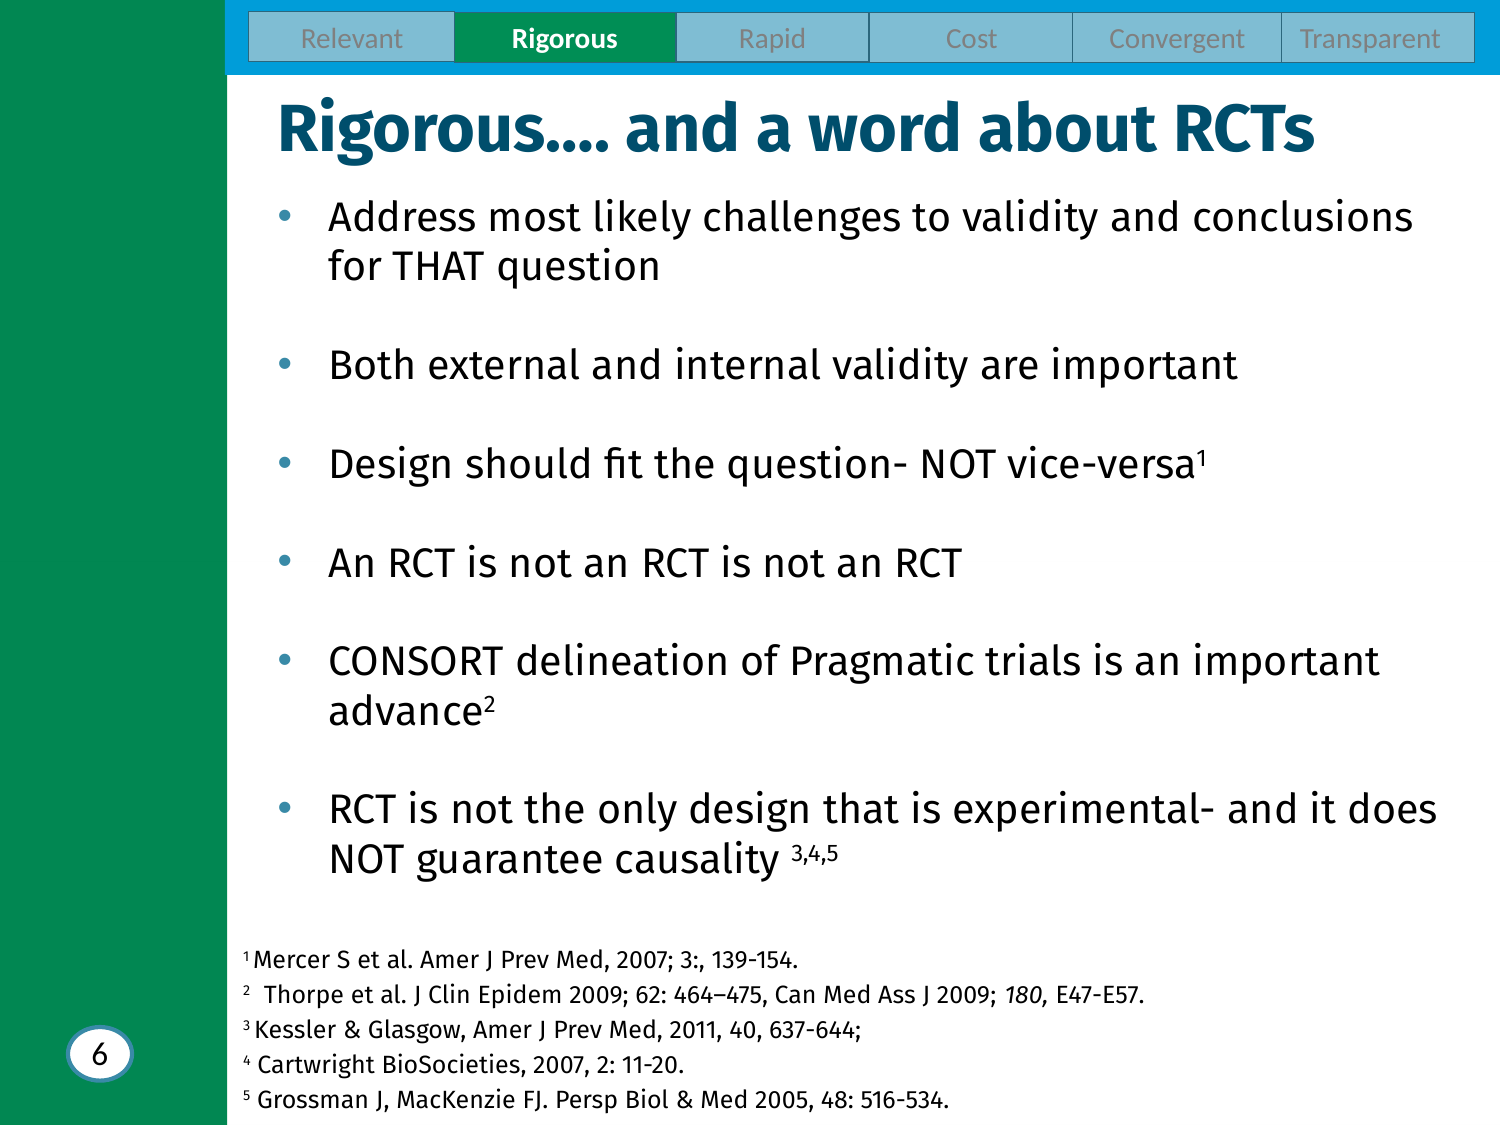

Relevant
Rapid
Cost
Transparent
Rigorous
Convergent
# Rigorous…. and a word about RCTs
Address most likely challenges to validity and conclusions for THAT question

Both external and internal validity are important

Design should fit the question- NOT vice-versa1

An RCT is not an RCT is not an RCT

CONSORT delineation of Pragmatic trials is an important advance2

RCT is not the only design that is experimental- and it does NOT guarantee causality 3,4,5

1 Mercer S et al. Amer J Prev Med, 2007; 3:, 139-154.
2  Thorpe et al. J Clin Epidem 2009; 62: 464–475, Can Med Ass J 2009; 180, E47-E57.
3 Kessler & Glasgow, Amer J Prev Med, 2011, 40, 637-644;
4 Cartwright BioSocieties, 2007, 2: 11-20.
5 Grossman J, MacKenzie FJ. Persp Biol & Med 2005, 48: 516-534.
6